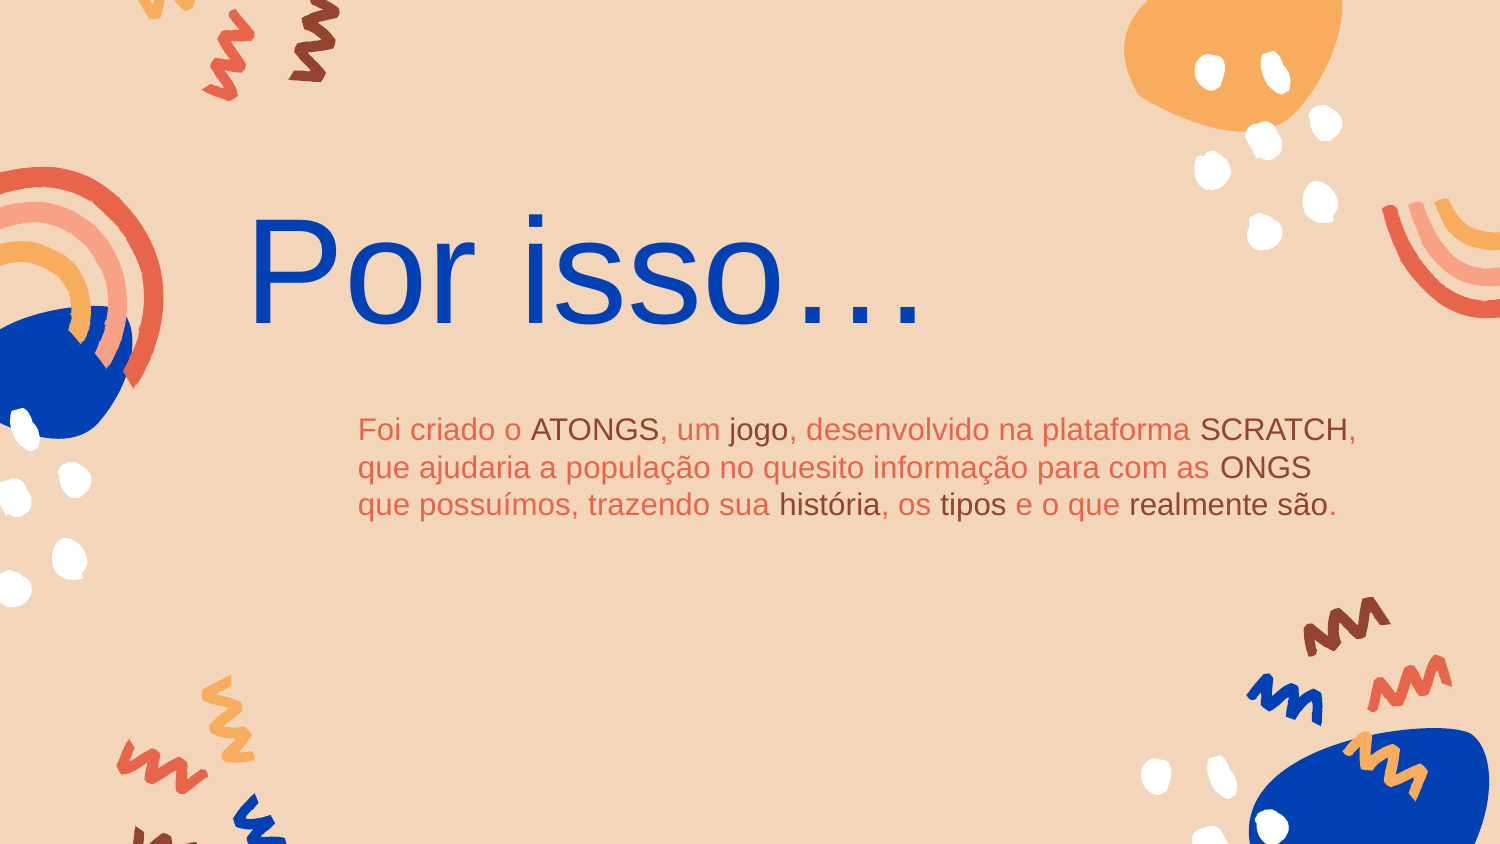

# Por isso…
Foi criado o ATONGS, um jogo, desenvolvido na plataforma SCRATCH, que ajudaria a população no quesito informação para com as ONGS que possuímos, trazendo sua história, os tipos e o que realmente são.